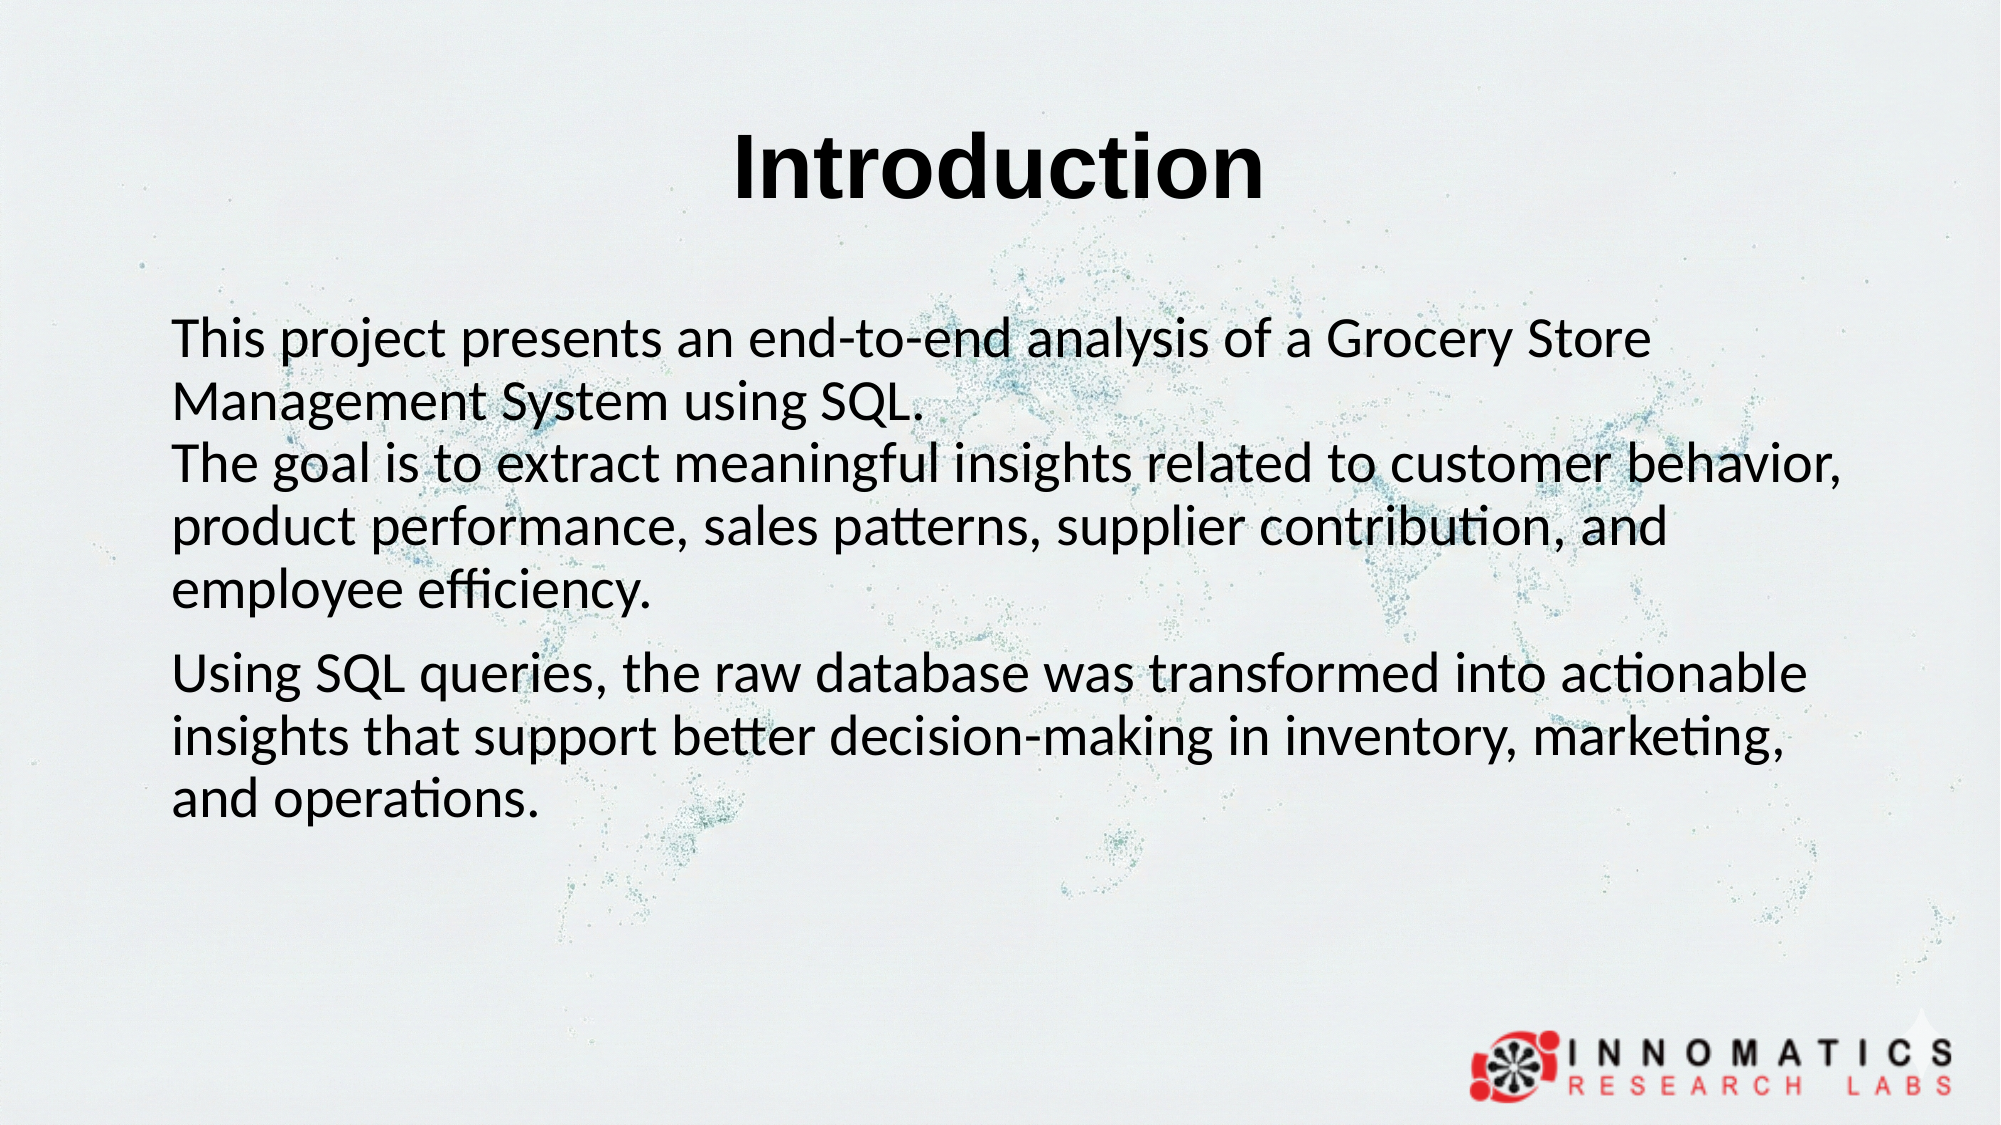

# Introduction
This project presents an end-to-end analysis of a Grocery Store Management System using SQL.
The goal is to extract meaningful insights related to customer behavior, product performance, sales patterns, supplier contribution, and employee efficiency.
Using SQL queries, the raw database was transformed into actionable insights that support better decision-making in inventory, marketing, and operations.